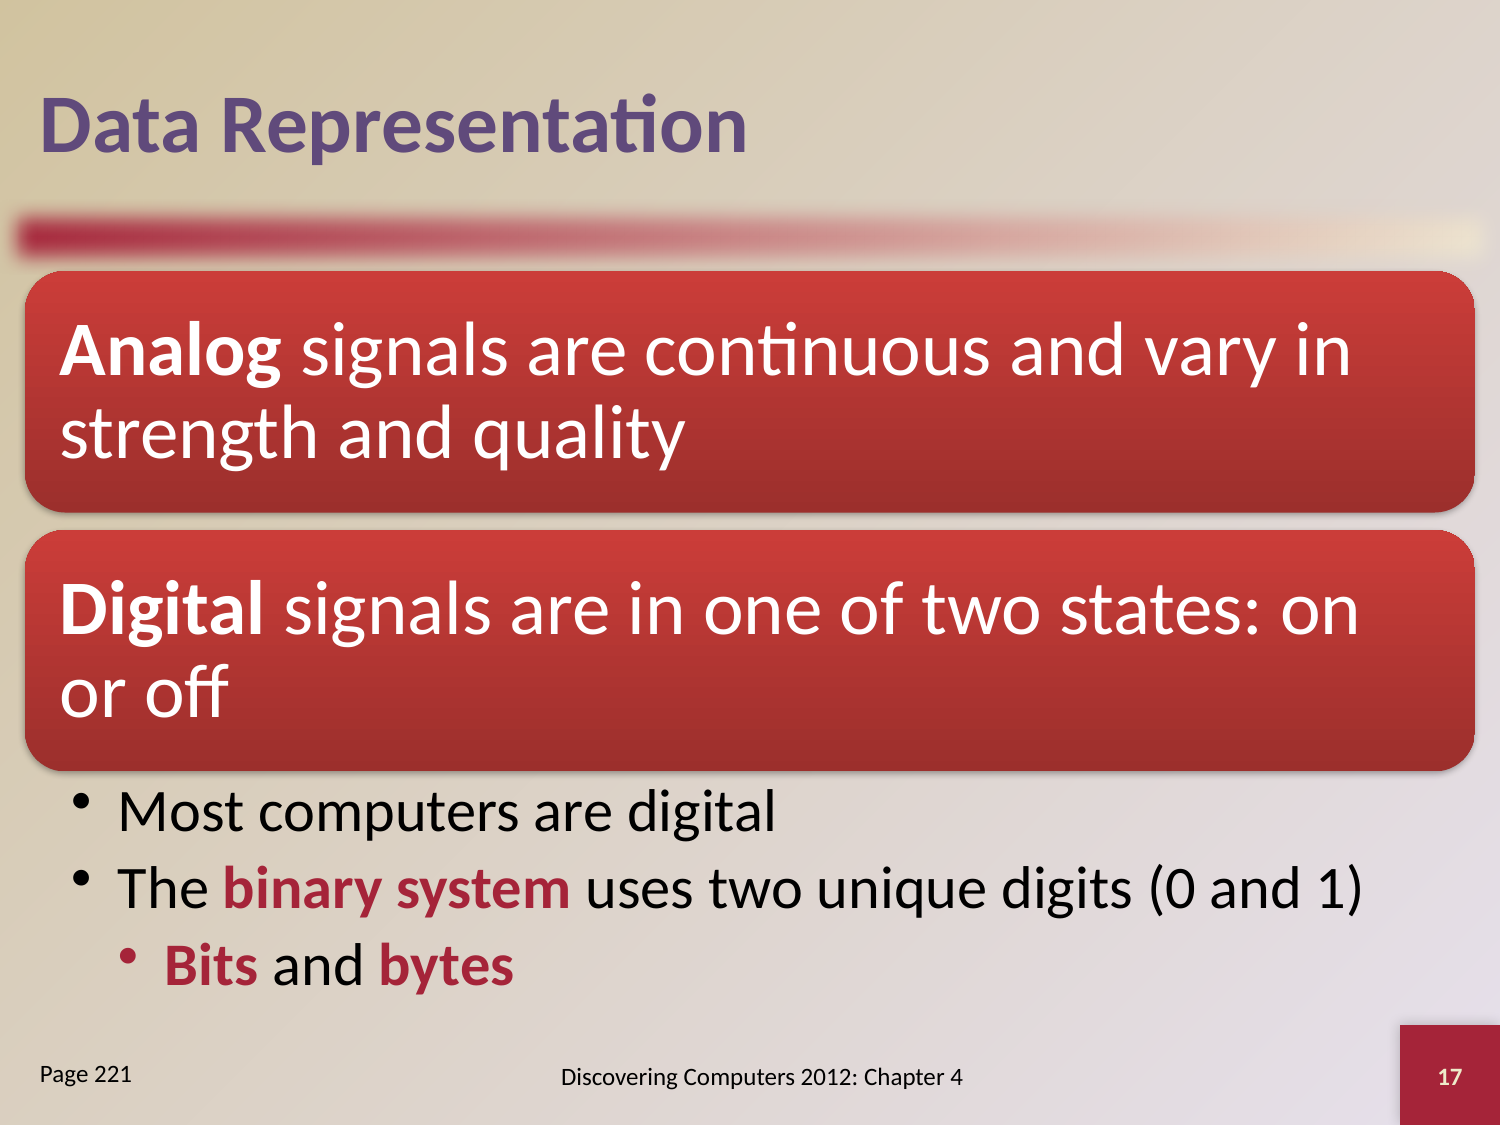

# Data Representation
Analog signals are continuous and vary in strength and quality
Digital signals are in one of two states: on or off
Most computers are digital
The binary system uses two unique digits (0 and 1)
Bits and bytes
17
Discovering Computers 2012: Chapter 4
Page 221